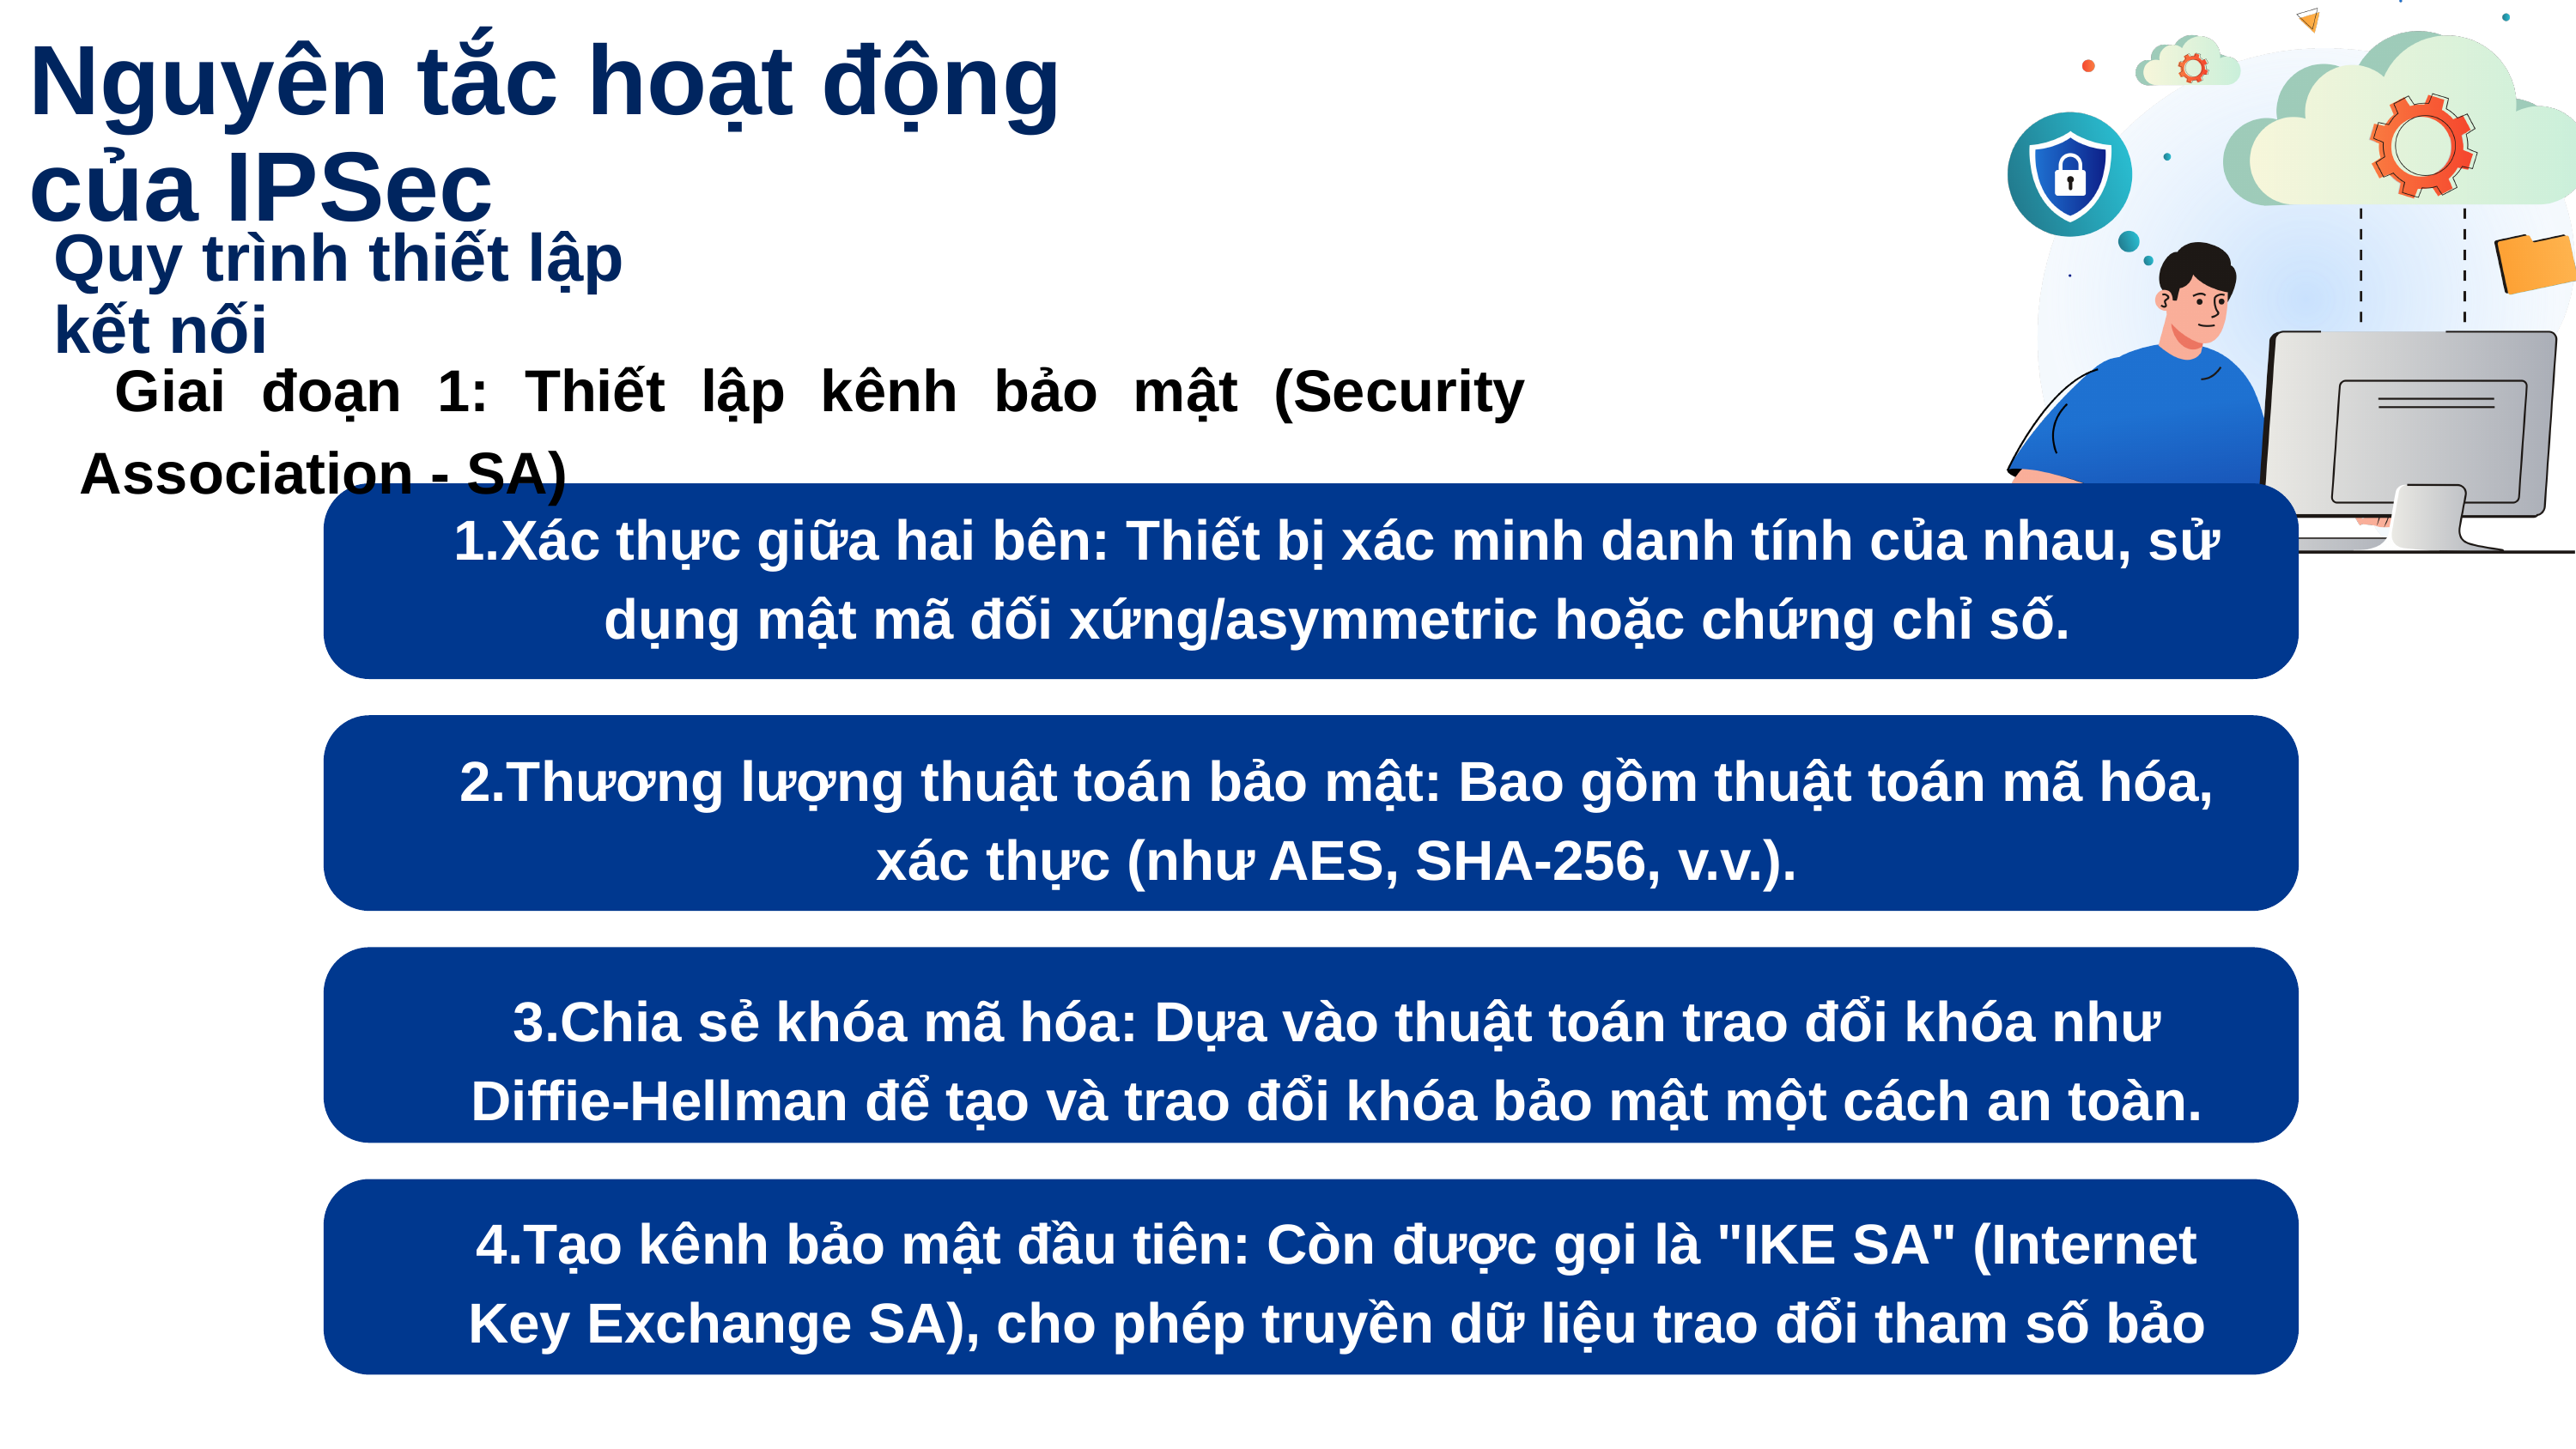

Nguyên tắc hoạt động của IPSec
Quy trình thiết lập kết nối
 Giai đoạn 1: Thiết lập kênh bảo mật (Security Association - SA)

1.Xác thực giữa hai bên: Thiết bị xác minh danh tính của nhau, sử dụng mật mã đối xứng/asymmetric hoặc chứng chỉ số.

2.Thương lượng thuật toán bảo mật: Bao gồm thuật toán mã hóa, xác thực (như AES, SHA-256, v.v.).

3.Chia sẻ khóa mã hóa: Dựa vào thuật toán trao đổi khóa như Diffie-Hellman để tạo và trao đổi khóa bảo mật một cách an toàn.

4.Tạo kênh bảo mật đầu tiên: Còn được gọi là "IKE SA" (Internet Key Exchange SA), cho phép truyền dữ liệu trao đổi tham số bảo mật trong giai đoạn sau.